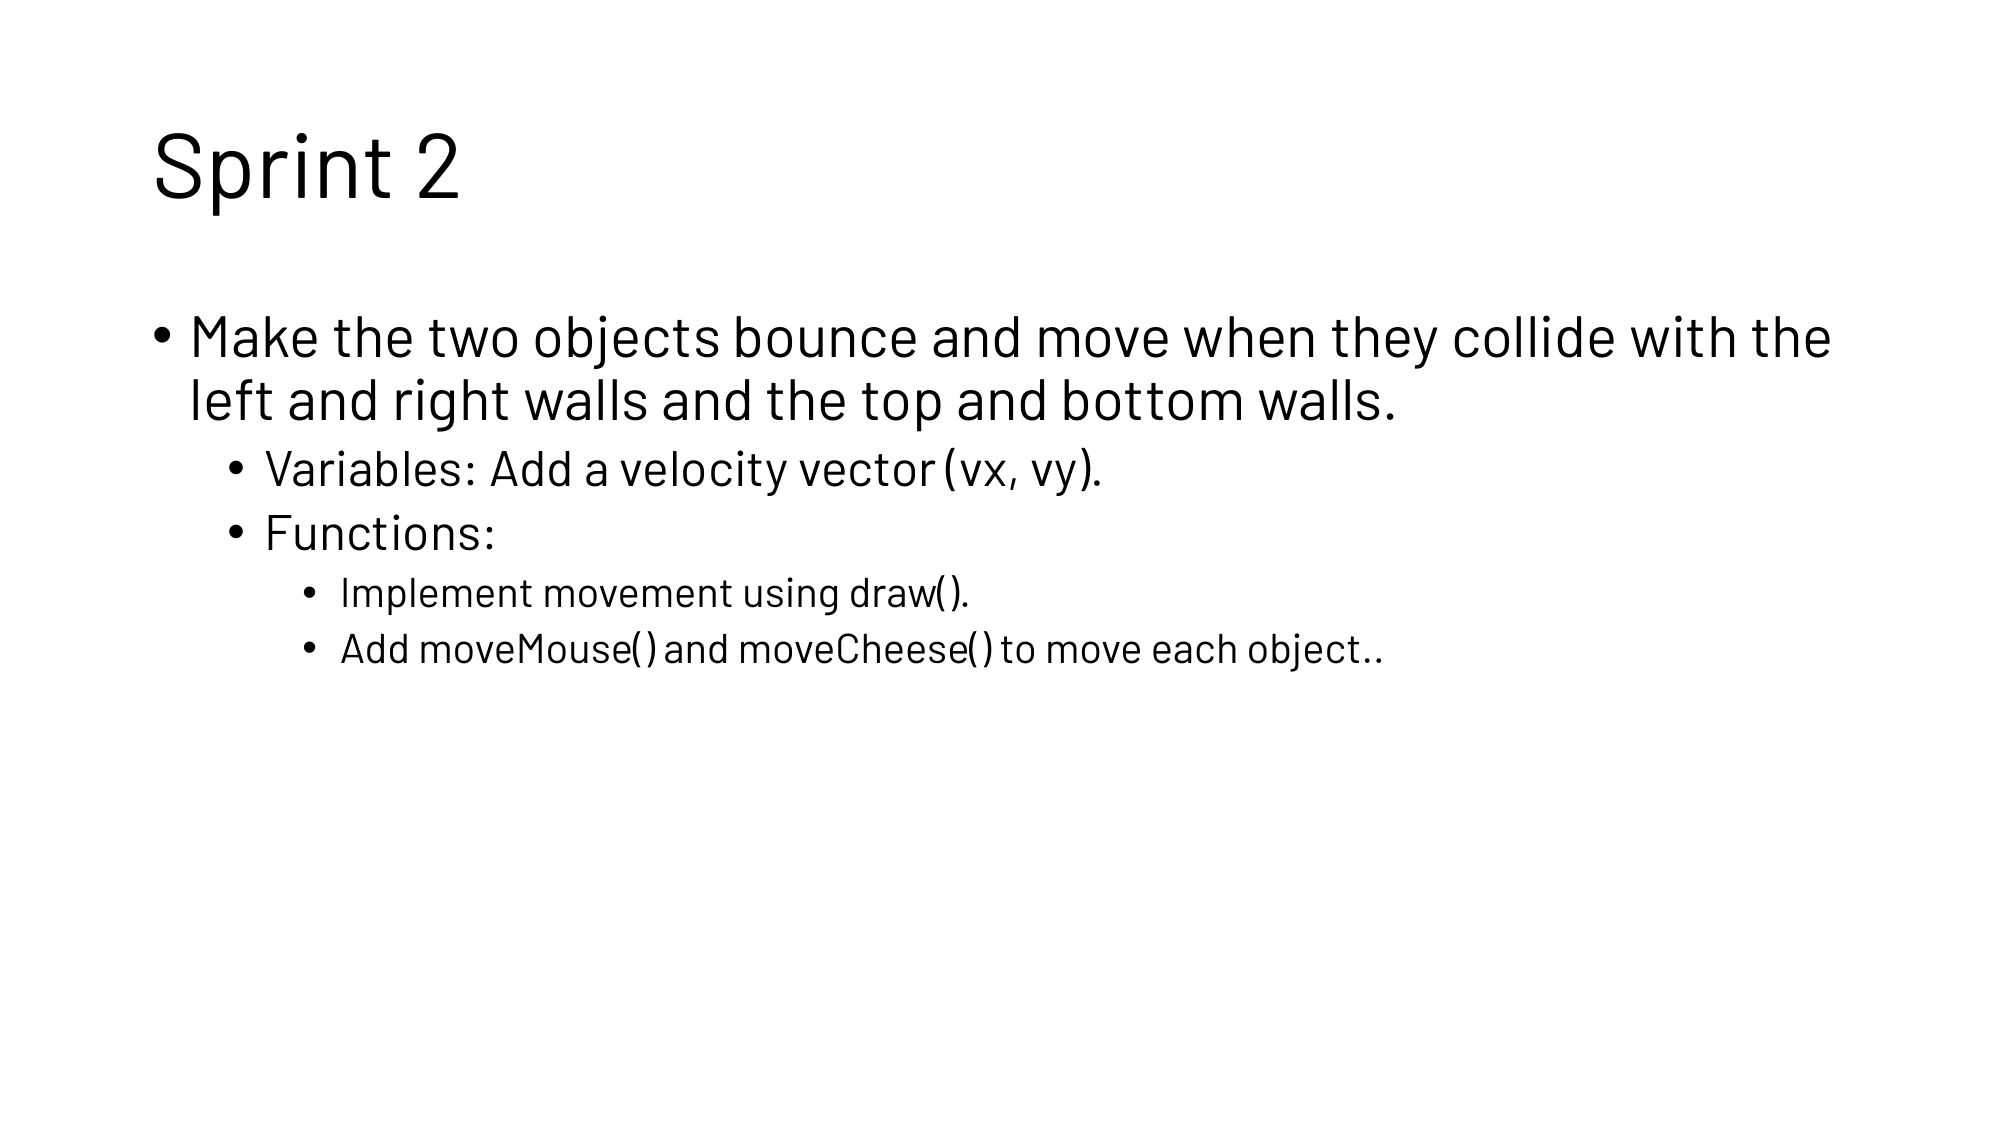

# Sprint 2
Make the two objects bounce and move when they collide with the left and right walls and the top and bottom walls.
Variables: Add a velocity vector (vx, vy).
Functions:
Implement movement using draw().
Add moveMouse() and moveCheese() to move each object..